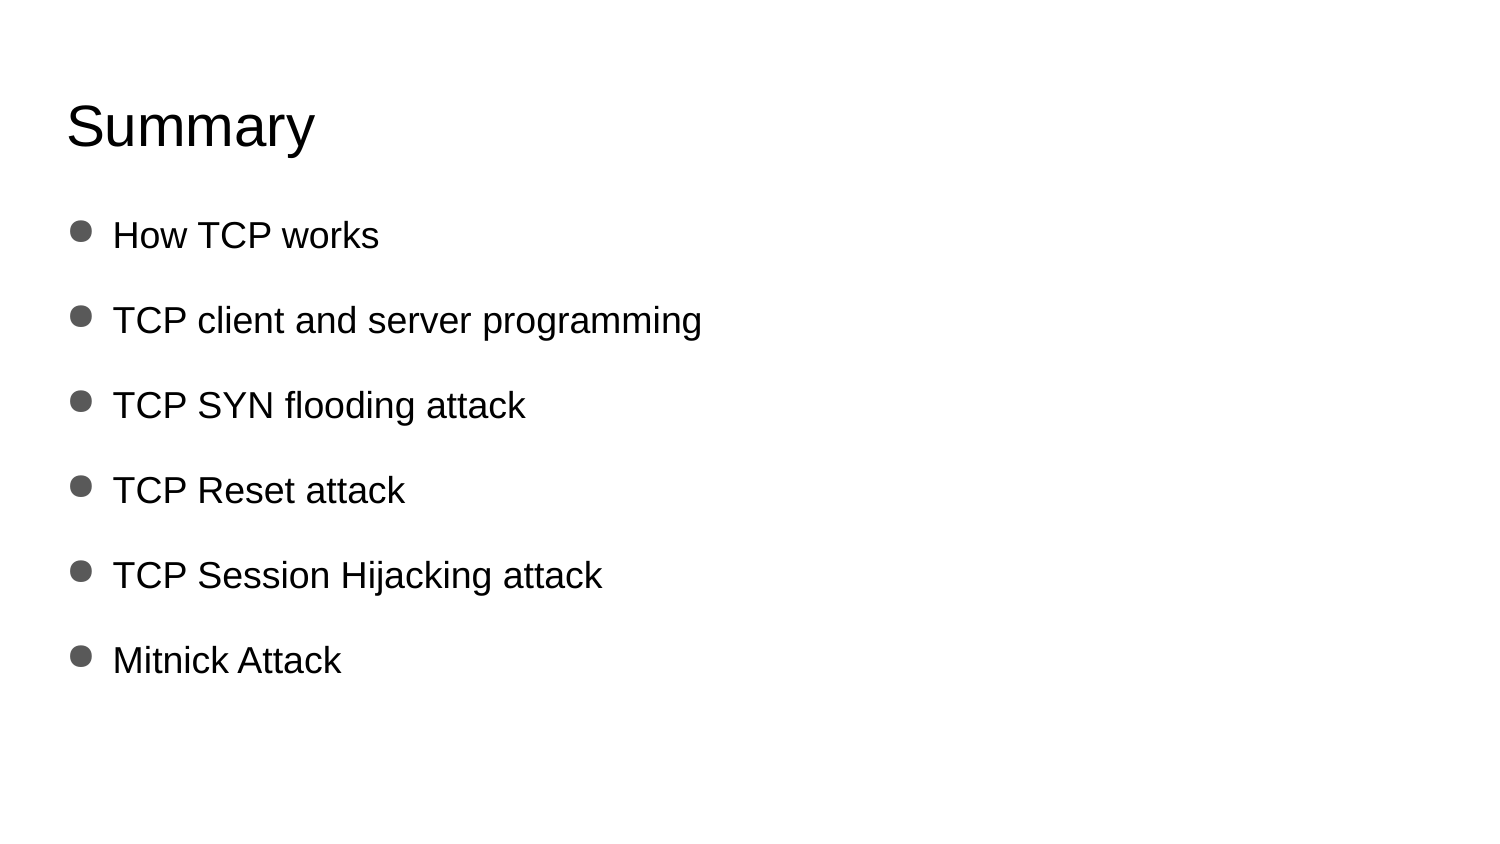

# Summary
How TCP works
TCP client and server programming
TCP SYN flooding attack
TCP Reset attack
TCP Session Hijacking attack
Mitnick Attack